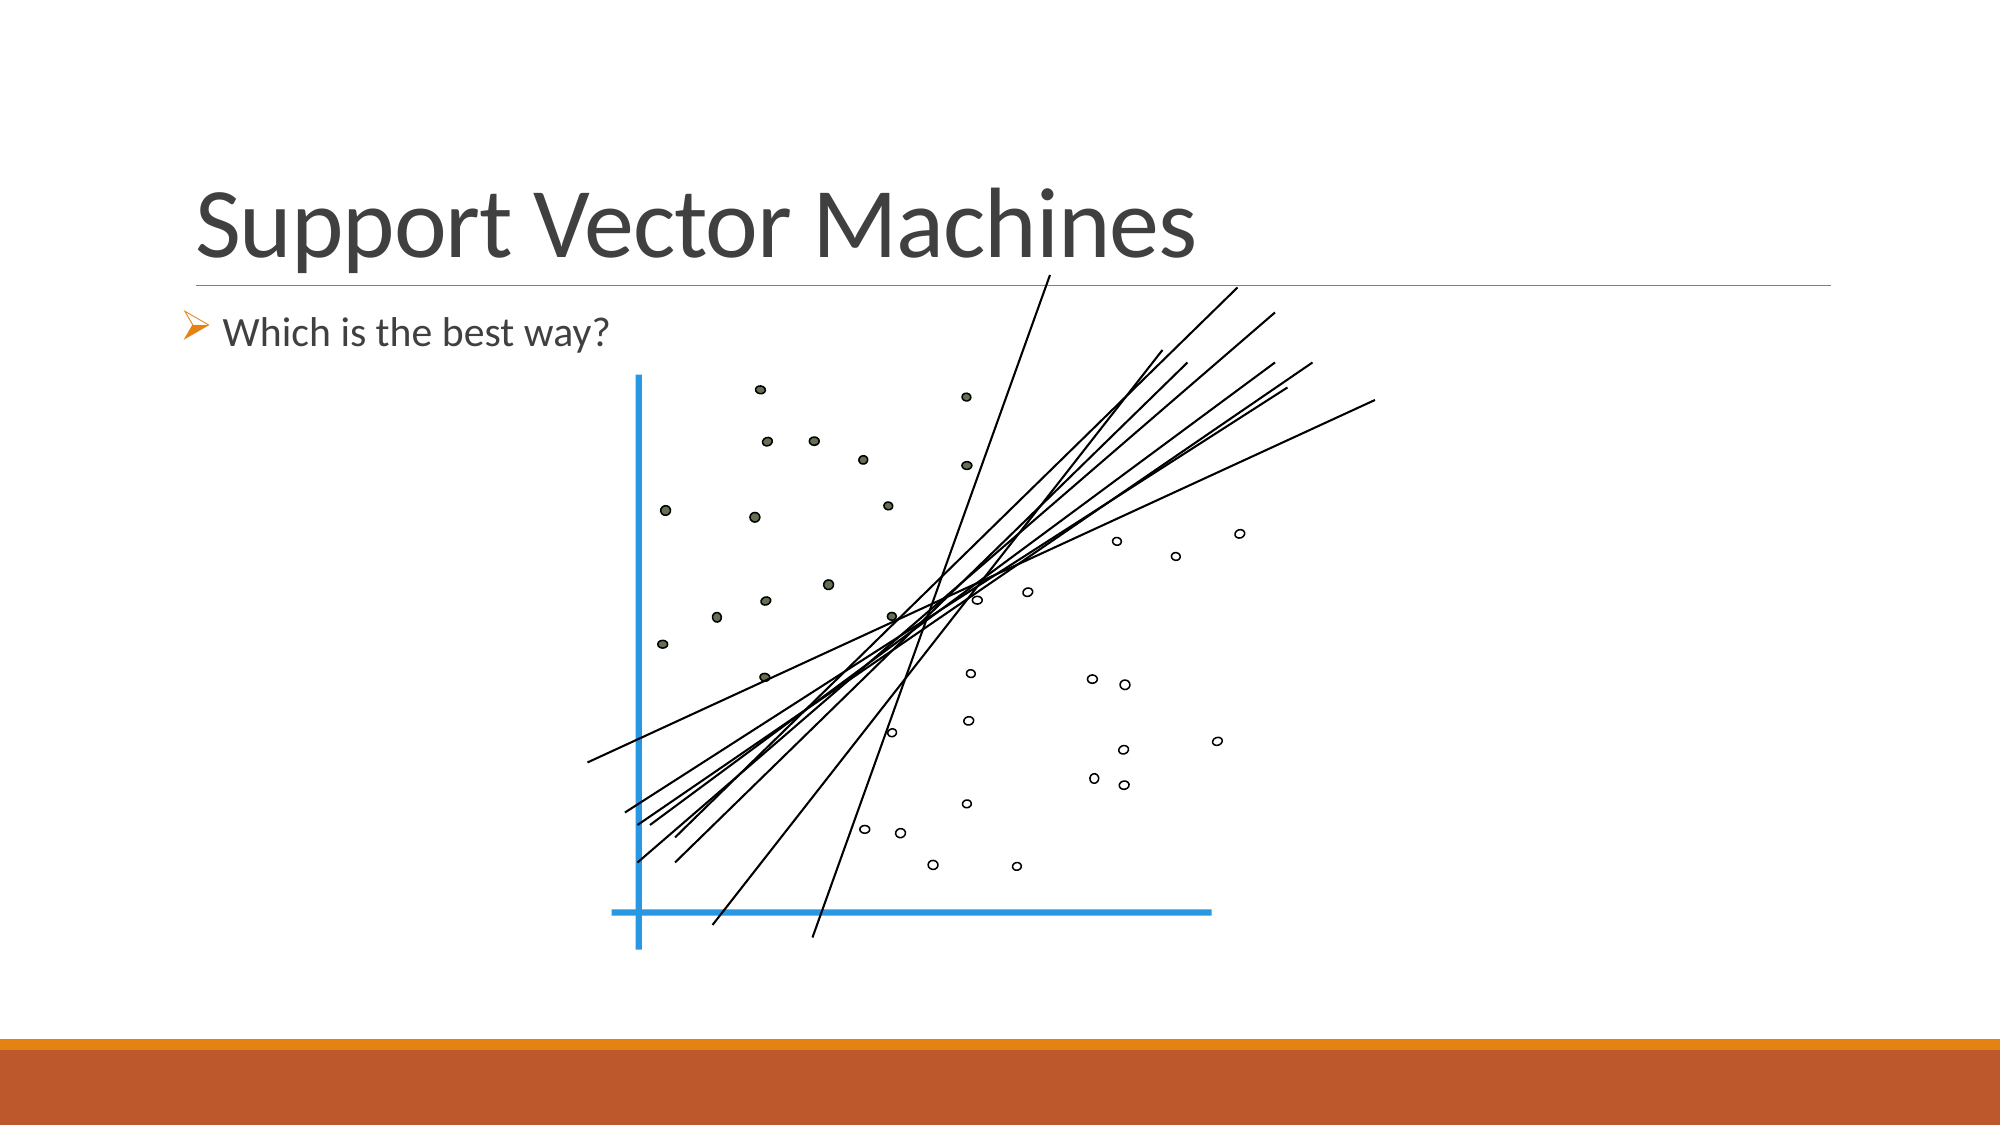

# Support Vector Machines

 Which is the best way?